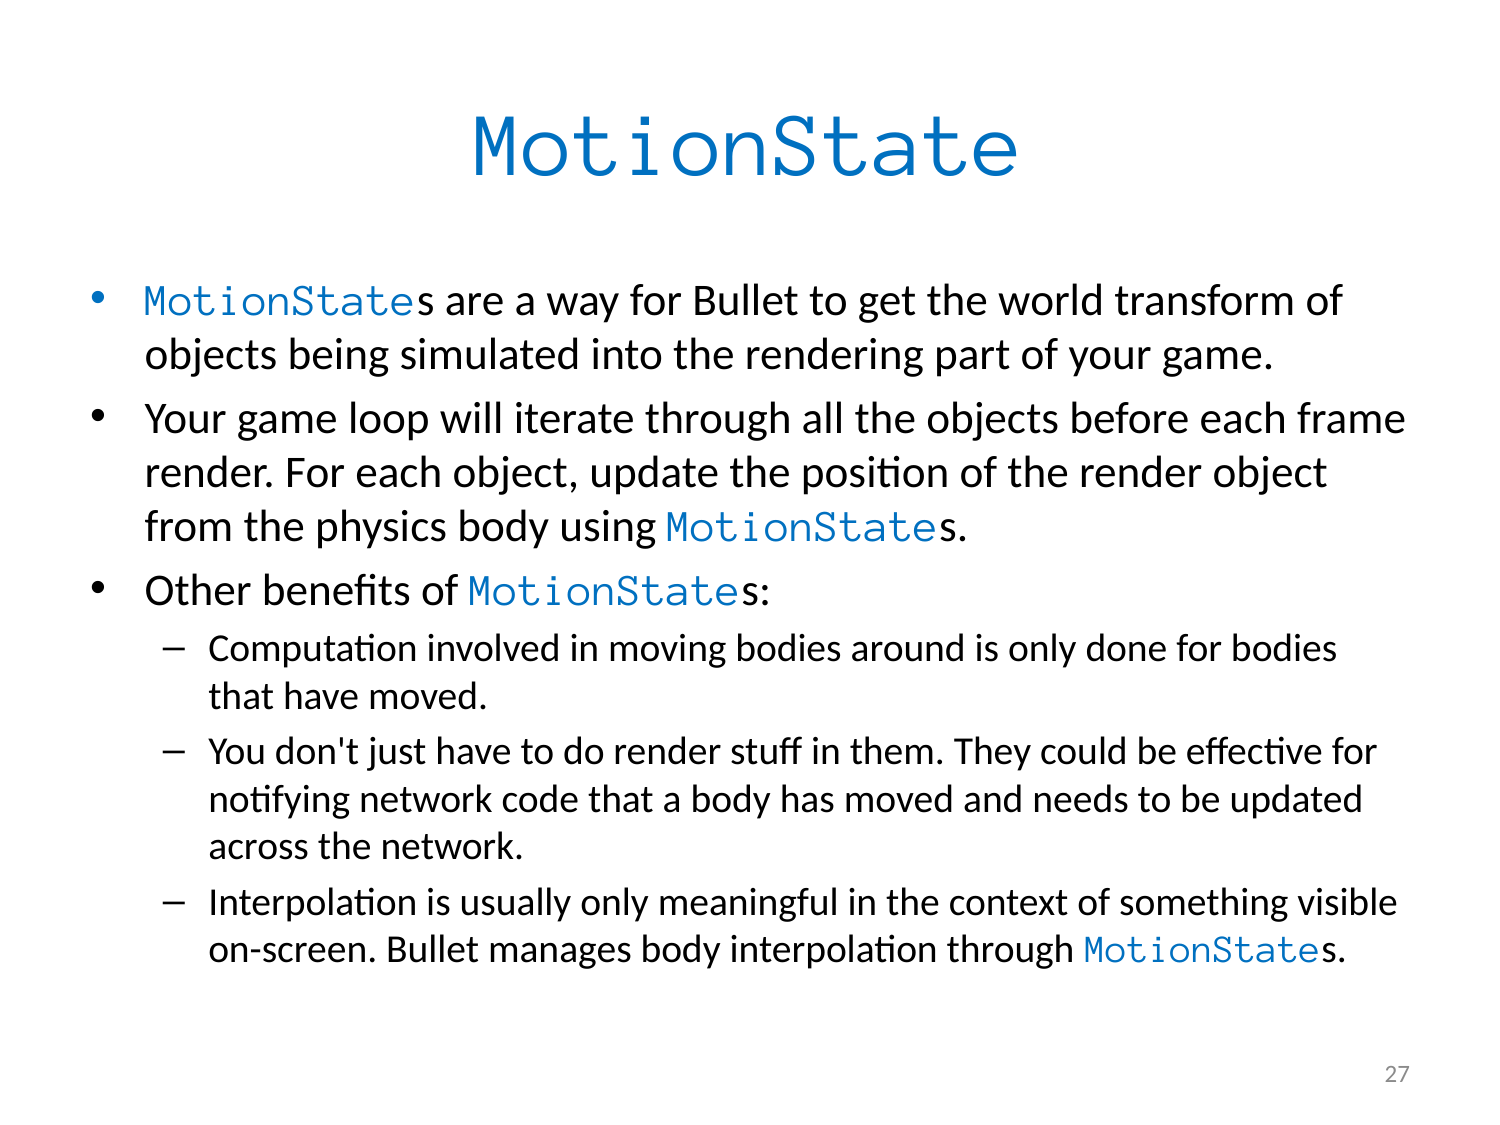

# MotionState
MotionStates are a way for Bullet to get the world transform of objects being simulated into the rendering part of your game.
Your game loop will iterate through all the objects before each frame render. For each object, update the position of the render object from the physics body using MotionStates.
Other benefits of MotionStates:
Computation involved in moving bodies around is only done for bodies that have moved.
You don't just have to do render stuff in them. They could be effective for notifying network code that a body has moved and needs to be updated across the network.
Interpolation is usually only meaningful in the context of something visible on-screen. Bullet manages body interpolation through MotionStates.
27